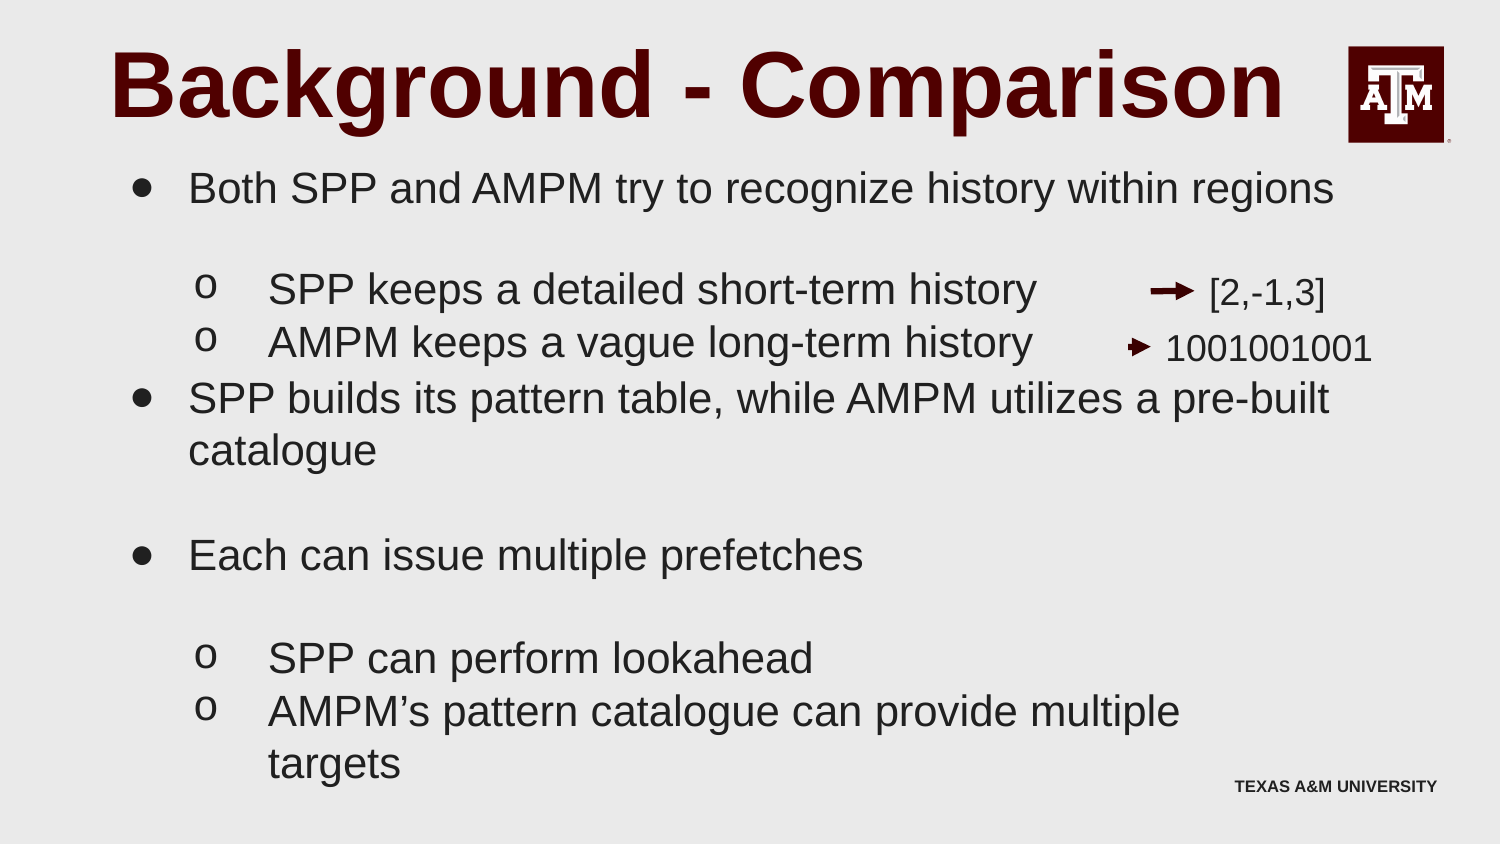

# Background - Comparison
Both SPP and AMPM try to recognize history within regions

SPP builds its pattern table, while AMPM utilizes a pre-built catalogue

Each can issue multiple prefetches

SPP keeps a detailed short-term history
AMPM keeps a vague long-term history

[2,-1,3]
1001001001
SPP can perform lookahead
AMPM’s pattern catalogue can provide multiple targets